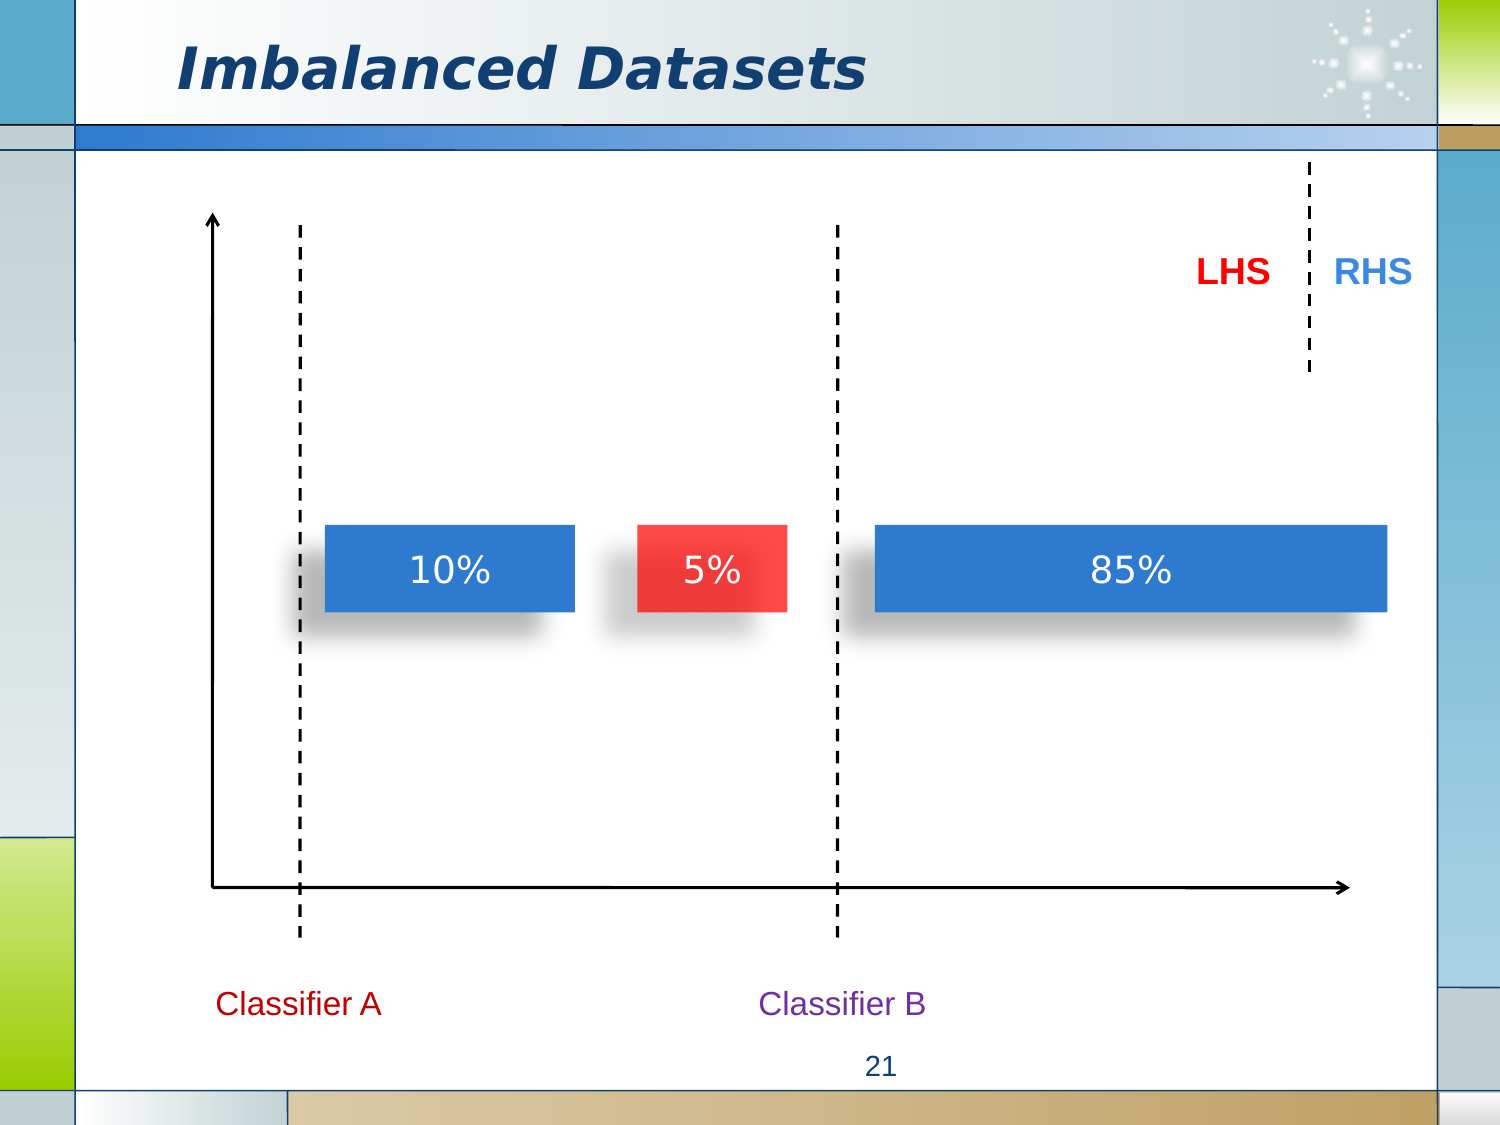

# Imbalanced Datasets
LHS      RHS
10%
5%
85%
Classifier A
Classifier B
21